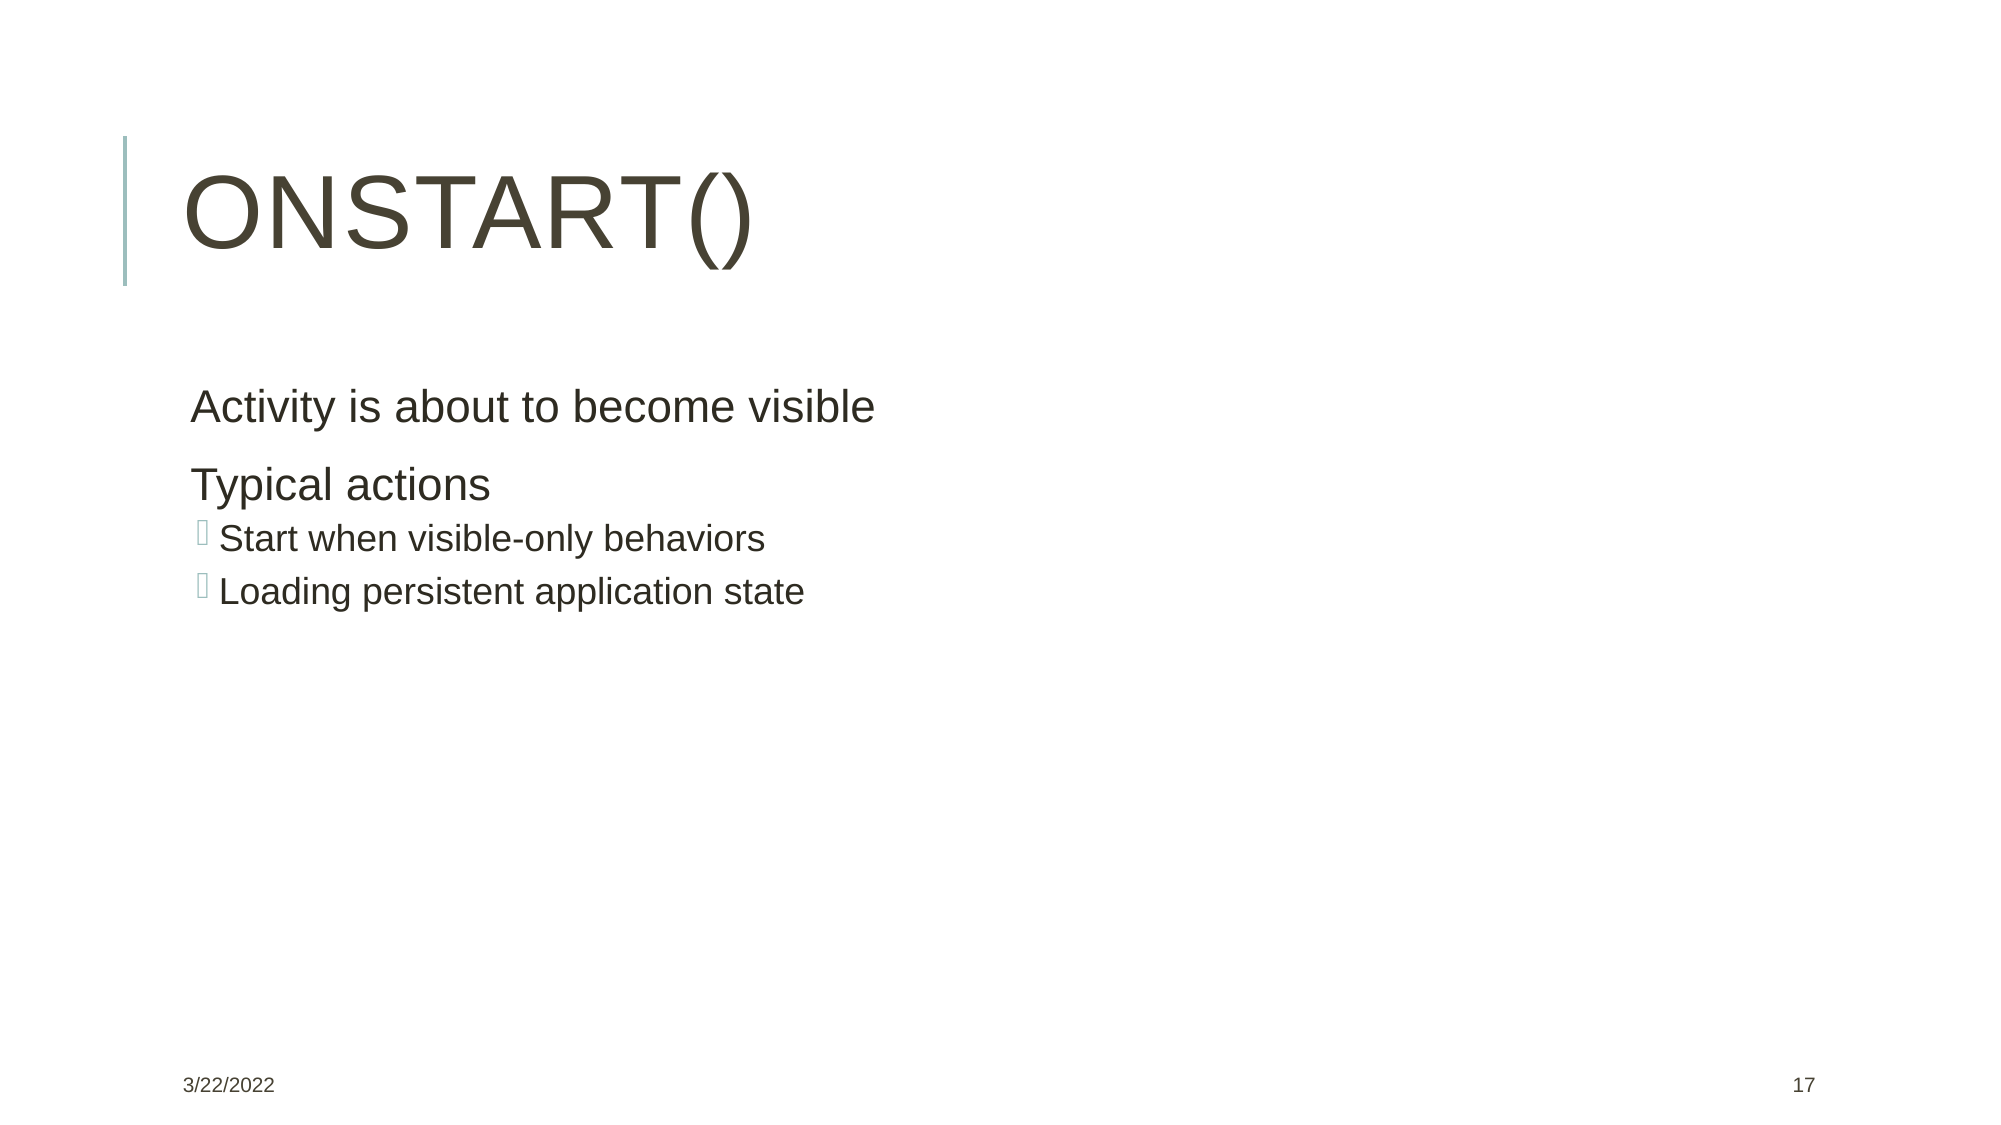

# onStart()
Activity is about to become visible
Typical actions
Start when visible-only behaviors
Loading persistent application state
3/22/2022
17